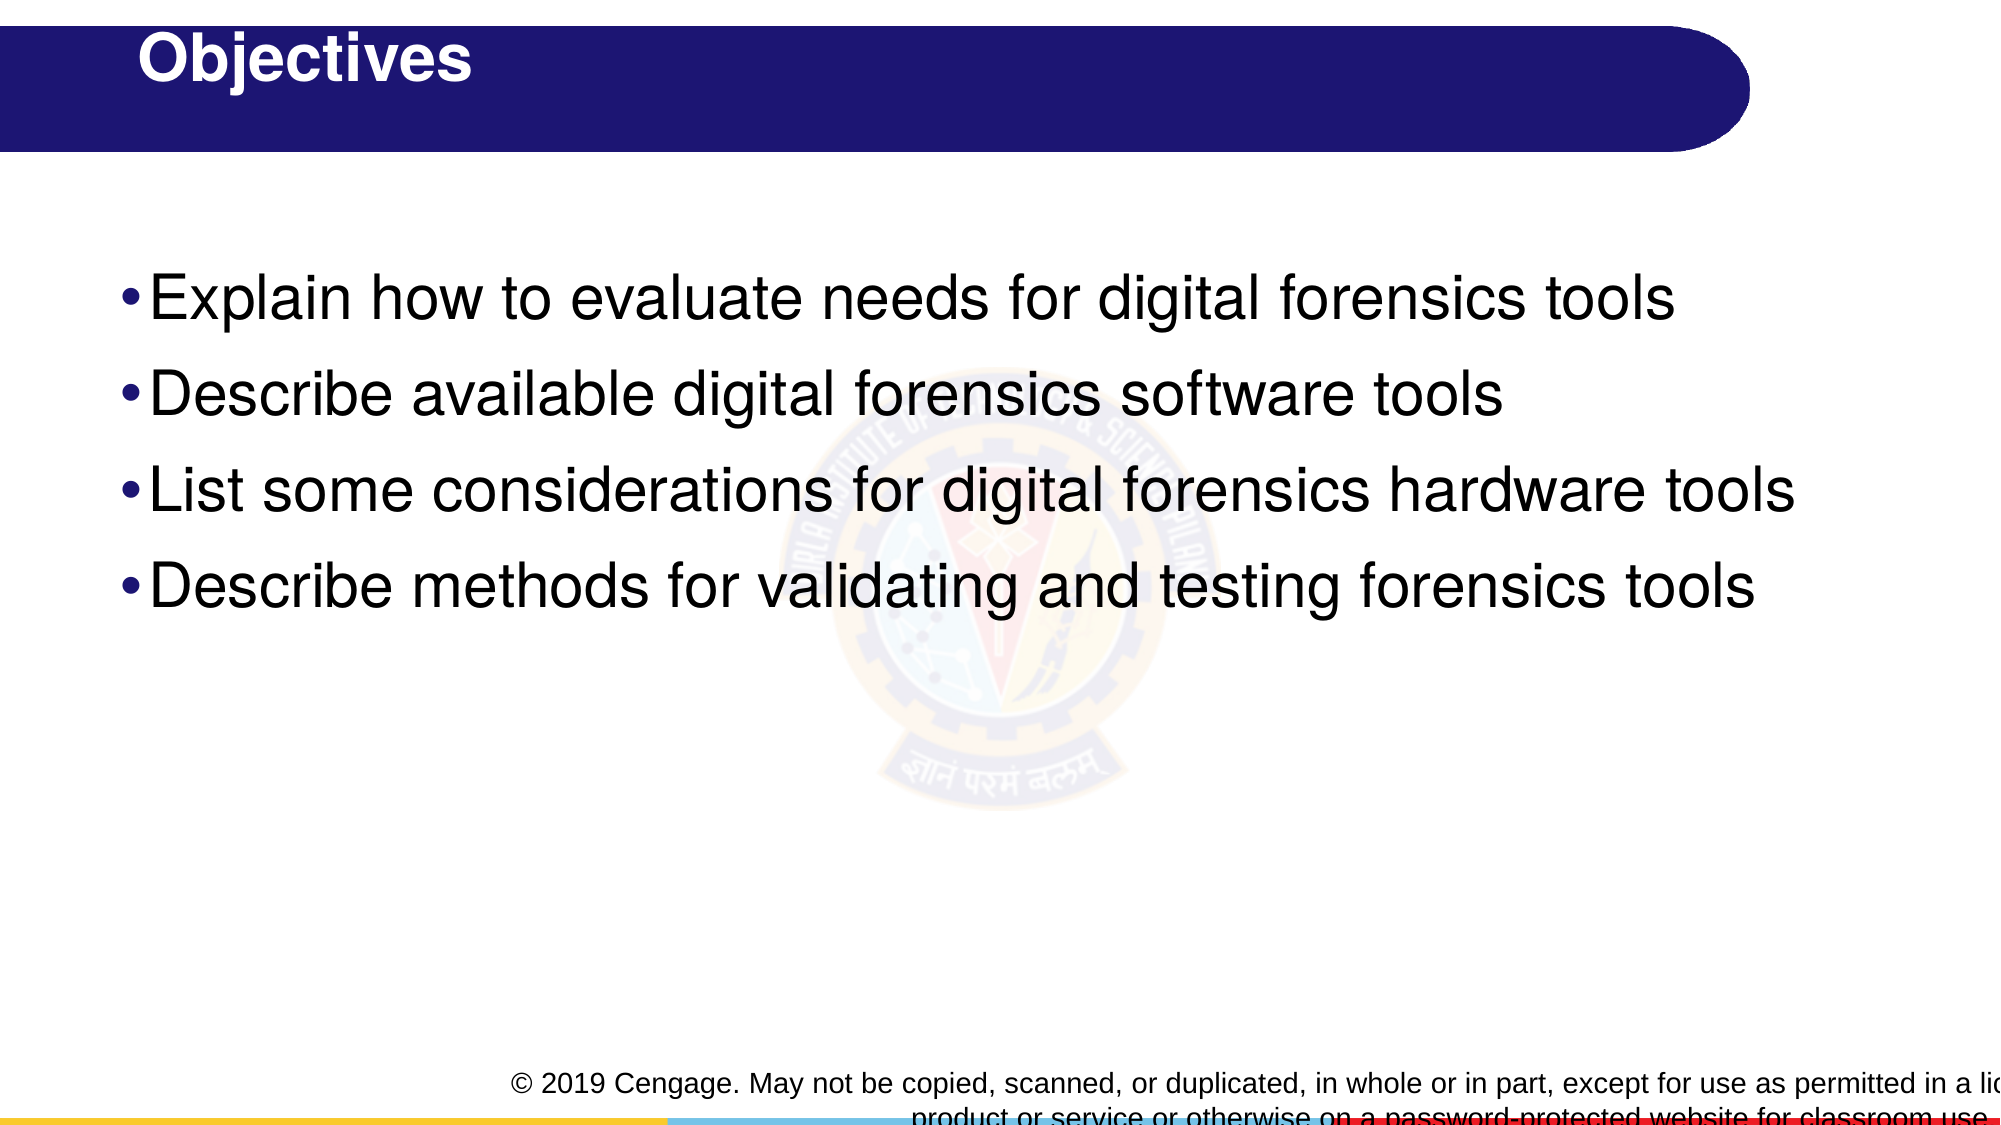

# Objectives

Explain how to evaluate needs for digital forensics tools
Describe available digital forensics software tools
List some considerations for digital forensics hardware tools
Describe methods for validating and testing forensics tools
© 2019 Cengage. May not be copied, scanned, or duplicated, in whole or in part, except for use as permitted in a license distributed with a certain product or service or otherwise on a password-protected website for classroom use.